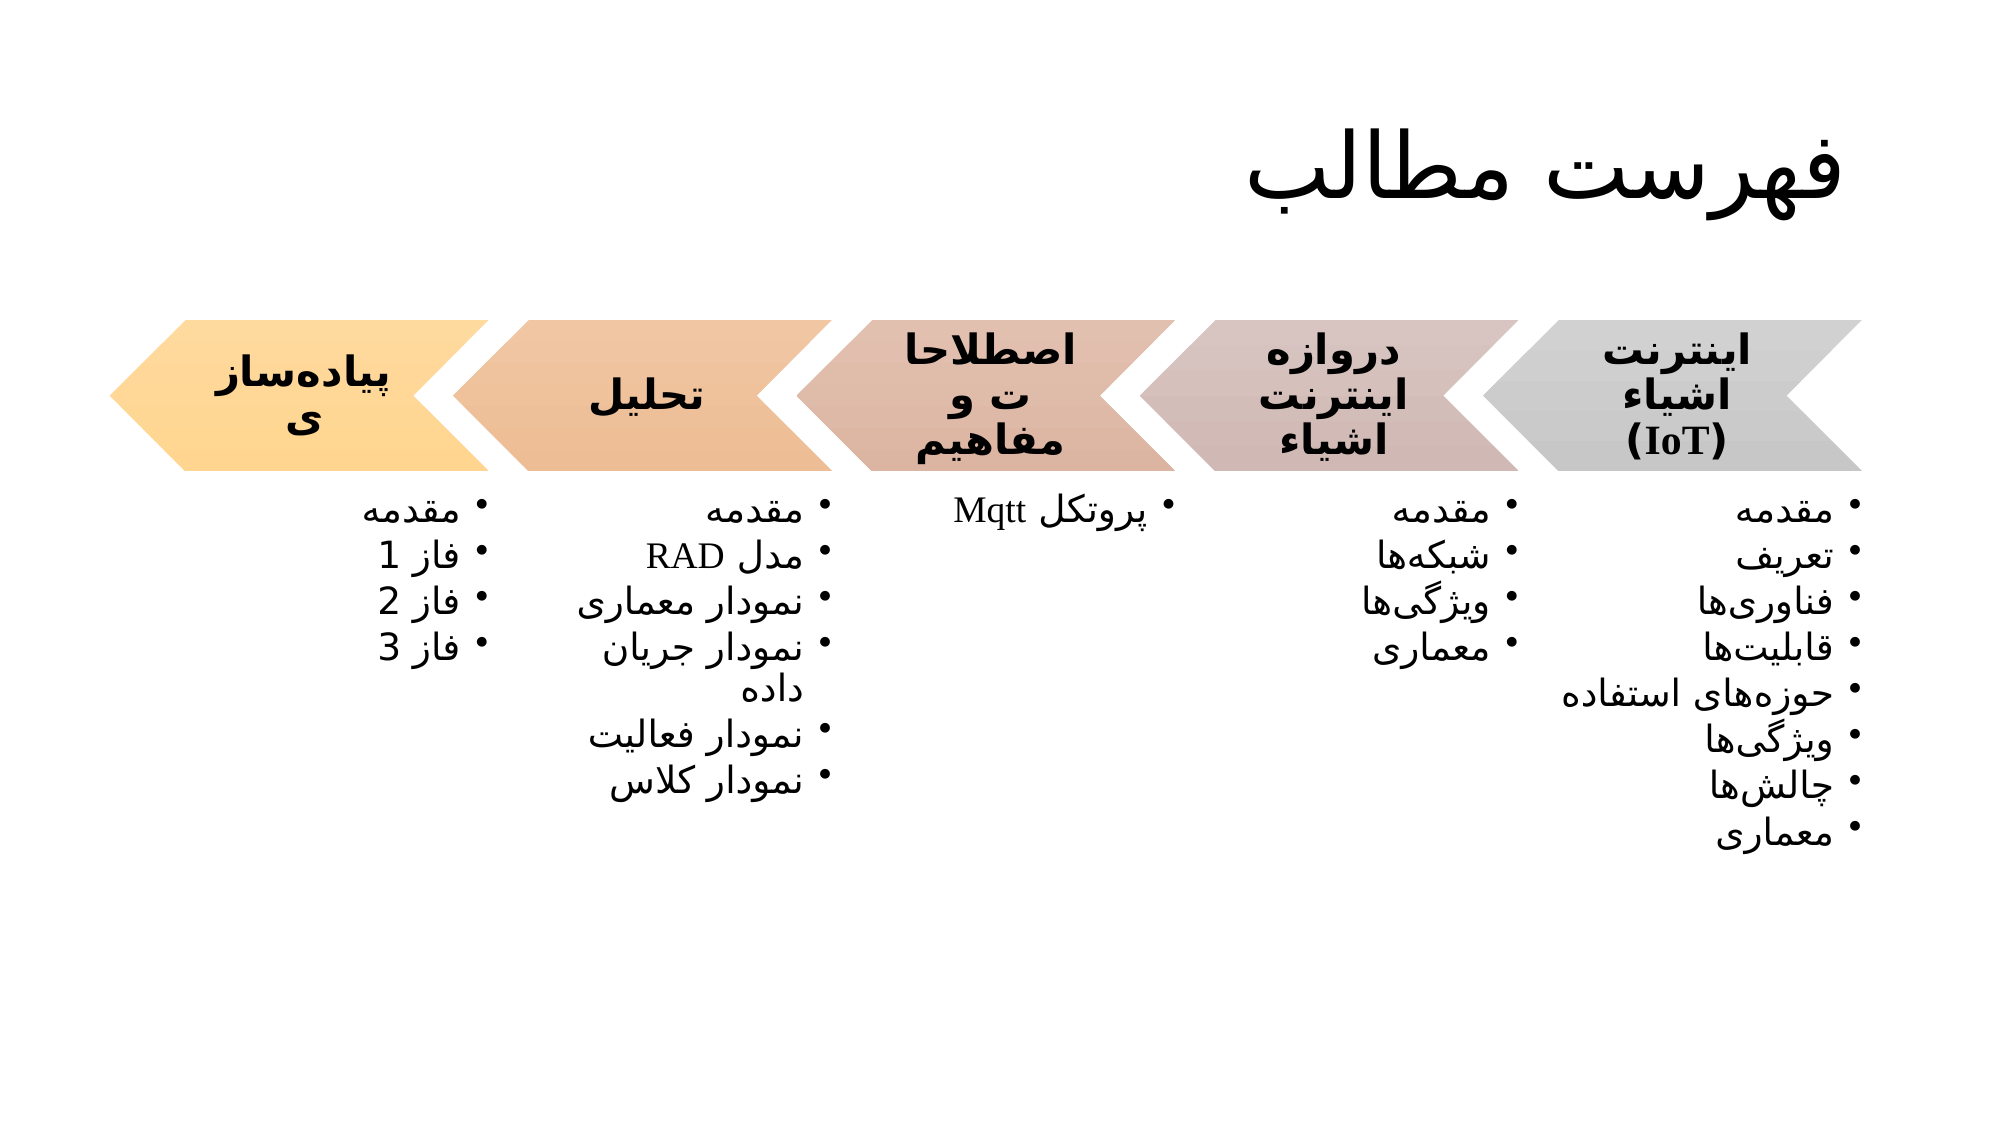

# فهرست مطالب
اینترنت اشیاء (IoT)
مقدمه
تعریف
فناوری‌ها
قابلیت‌ها
حوزه‌های استفاده
ویژگی‌ها
چالش‌ها
معماری
دروازه اینترنت اشیاء
مقدمه
شبکه‌ها
ویژگی‌ها
معماری
اصطلاحات و مفاهیم
پروتکل Mqtt
تحلیل
مقدمه
مدل RAD
نمودار معماری
نمودار جریان داده
نمودار فعالیت
نمودار کلاس
پیاده‌سازی
مقدمه
فاز 1
فاز 2
فاز 3